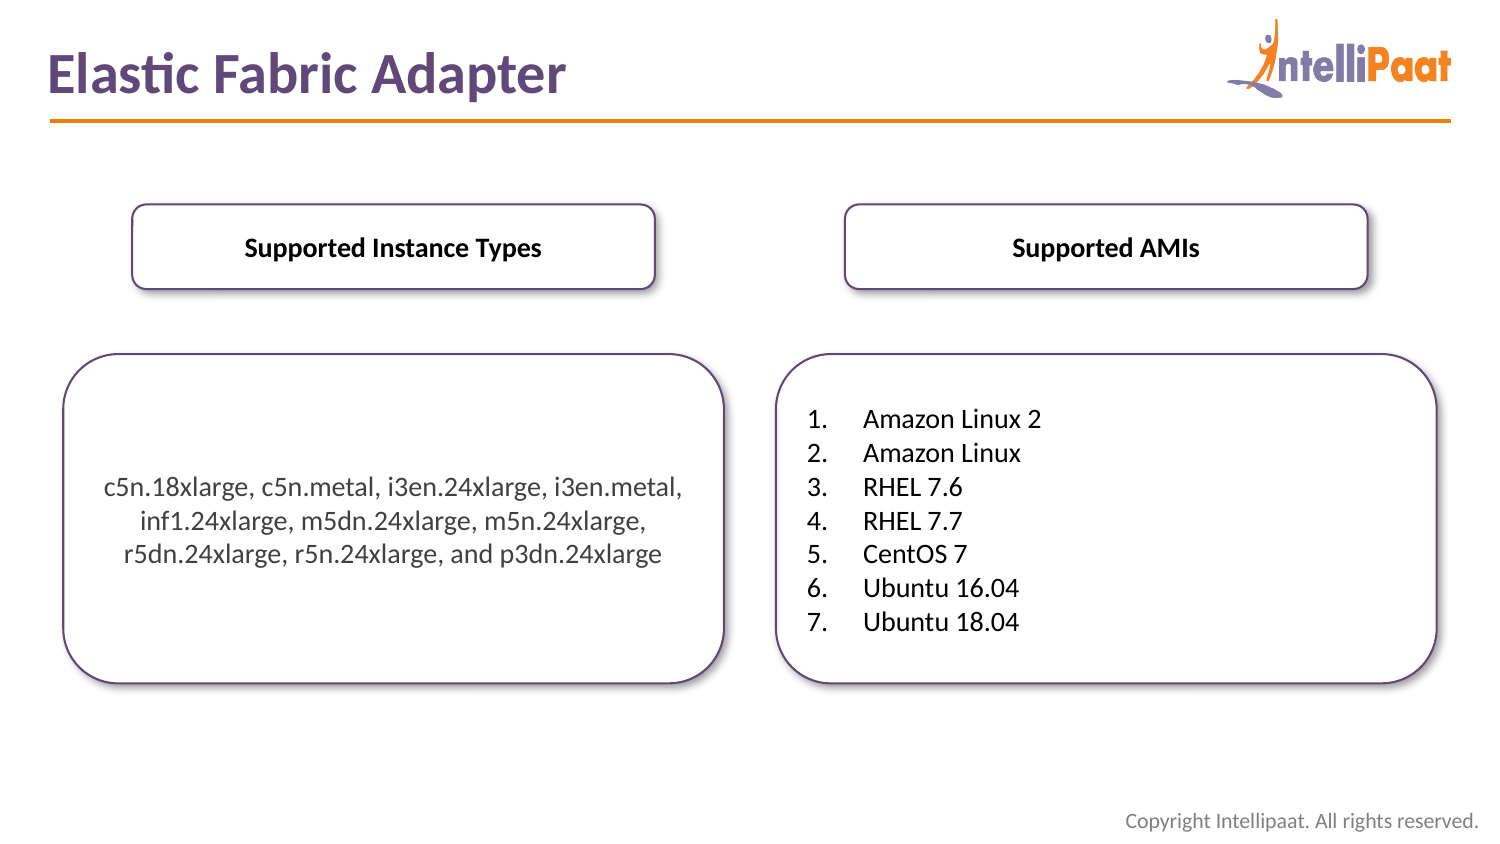

Elastic Fabric Adapter
Supported Instance Types
Supported AMIs
c5n.18xlarge, c5n.metal, i3en.24xlarge, i3en.metal, inf1.24xlarge, m5dn.24xlarge, m5n.24xlarge, r5dn.24xlarge, r5n.24xlarge, and p3dn.24xlarge
Amazon Linux 2
Amazon Linux
RHEL 7.6
RHEL 7.7
CentOS 7
Ubuntu 16.04
Ubuntu 18.04